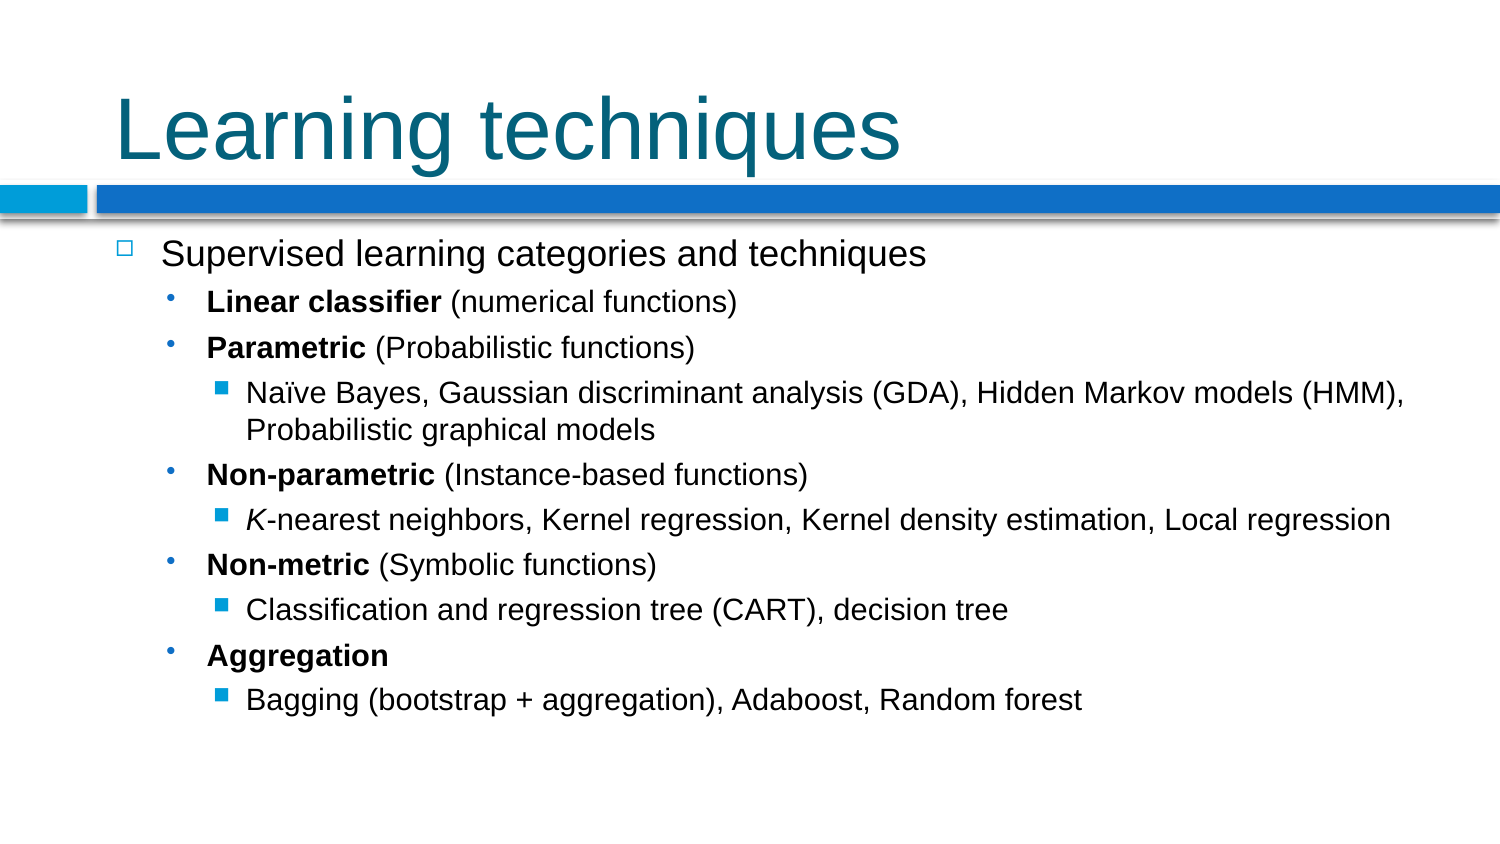

# Learning techniques
Supervised learning categories and techniques
Linear classifier (numerical functions)
Parametric (Probabilistic functions)
Naïve Bayes, Gaussian discriminant analysis (GDA), Hidden Markov models (HMM), Probabilistic graphical models
Non-parametric (Instance-based functions)
K-nearest neighbors, Kernel regression, Kernel density estimation, Local regression
Non-metric (Symbolic functions)
Classification and regression tree (CART), decision tree
Aggregation
Bagging (bootstrap + aggregation), Adaboost, Random forest